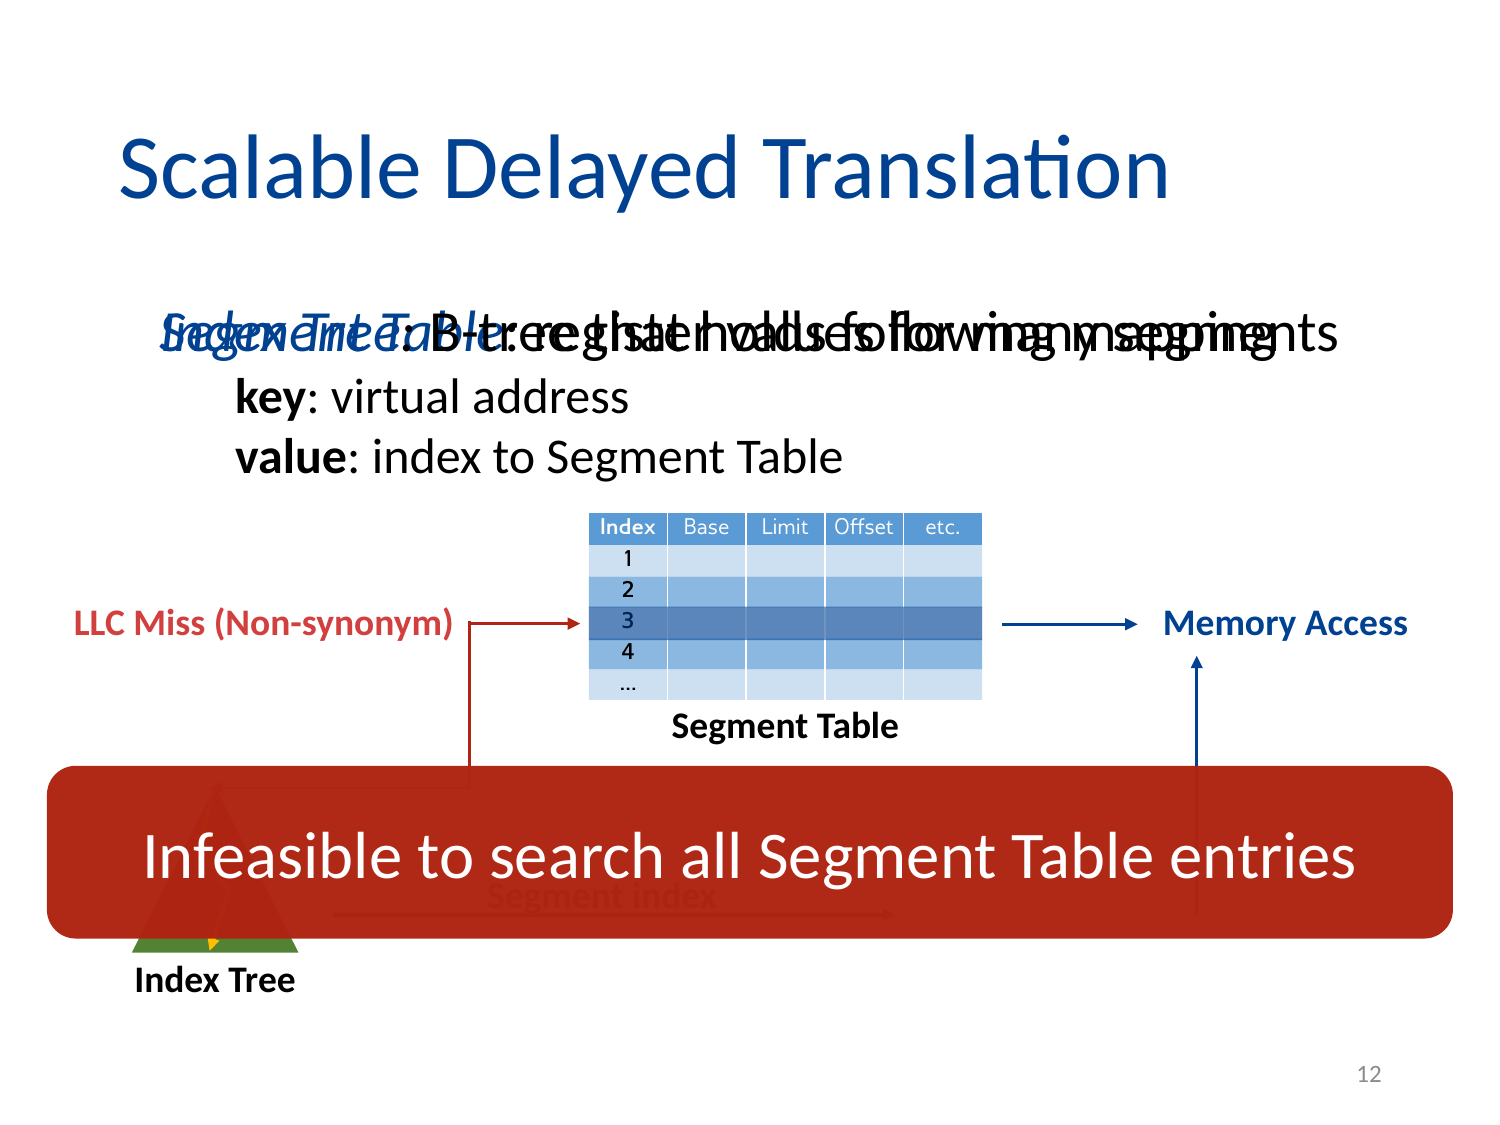

# Scalable Delayed Translation
Segment Table: register values for many segments
Index Tree: B-tree that holds following mapping
key: virtual address
value: index to Segment Table
| Index | Base | Limit | Offset | etc. |
| --- | --- | --- | --- | --- |
| 1 |  |  |  |  |
| 2 |  |  |  |  |
| 3 |  |  |  |  |
| 4 |  |  |  |  |
| … |  |  |  |  |
Segment Table
LLC Miss (Non-synonym)
Memory Access

Infeasible to search all Segment Table entries

Index Tree
Segment index
12